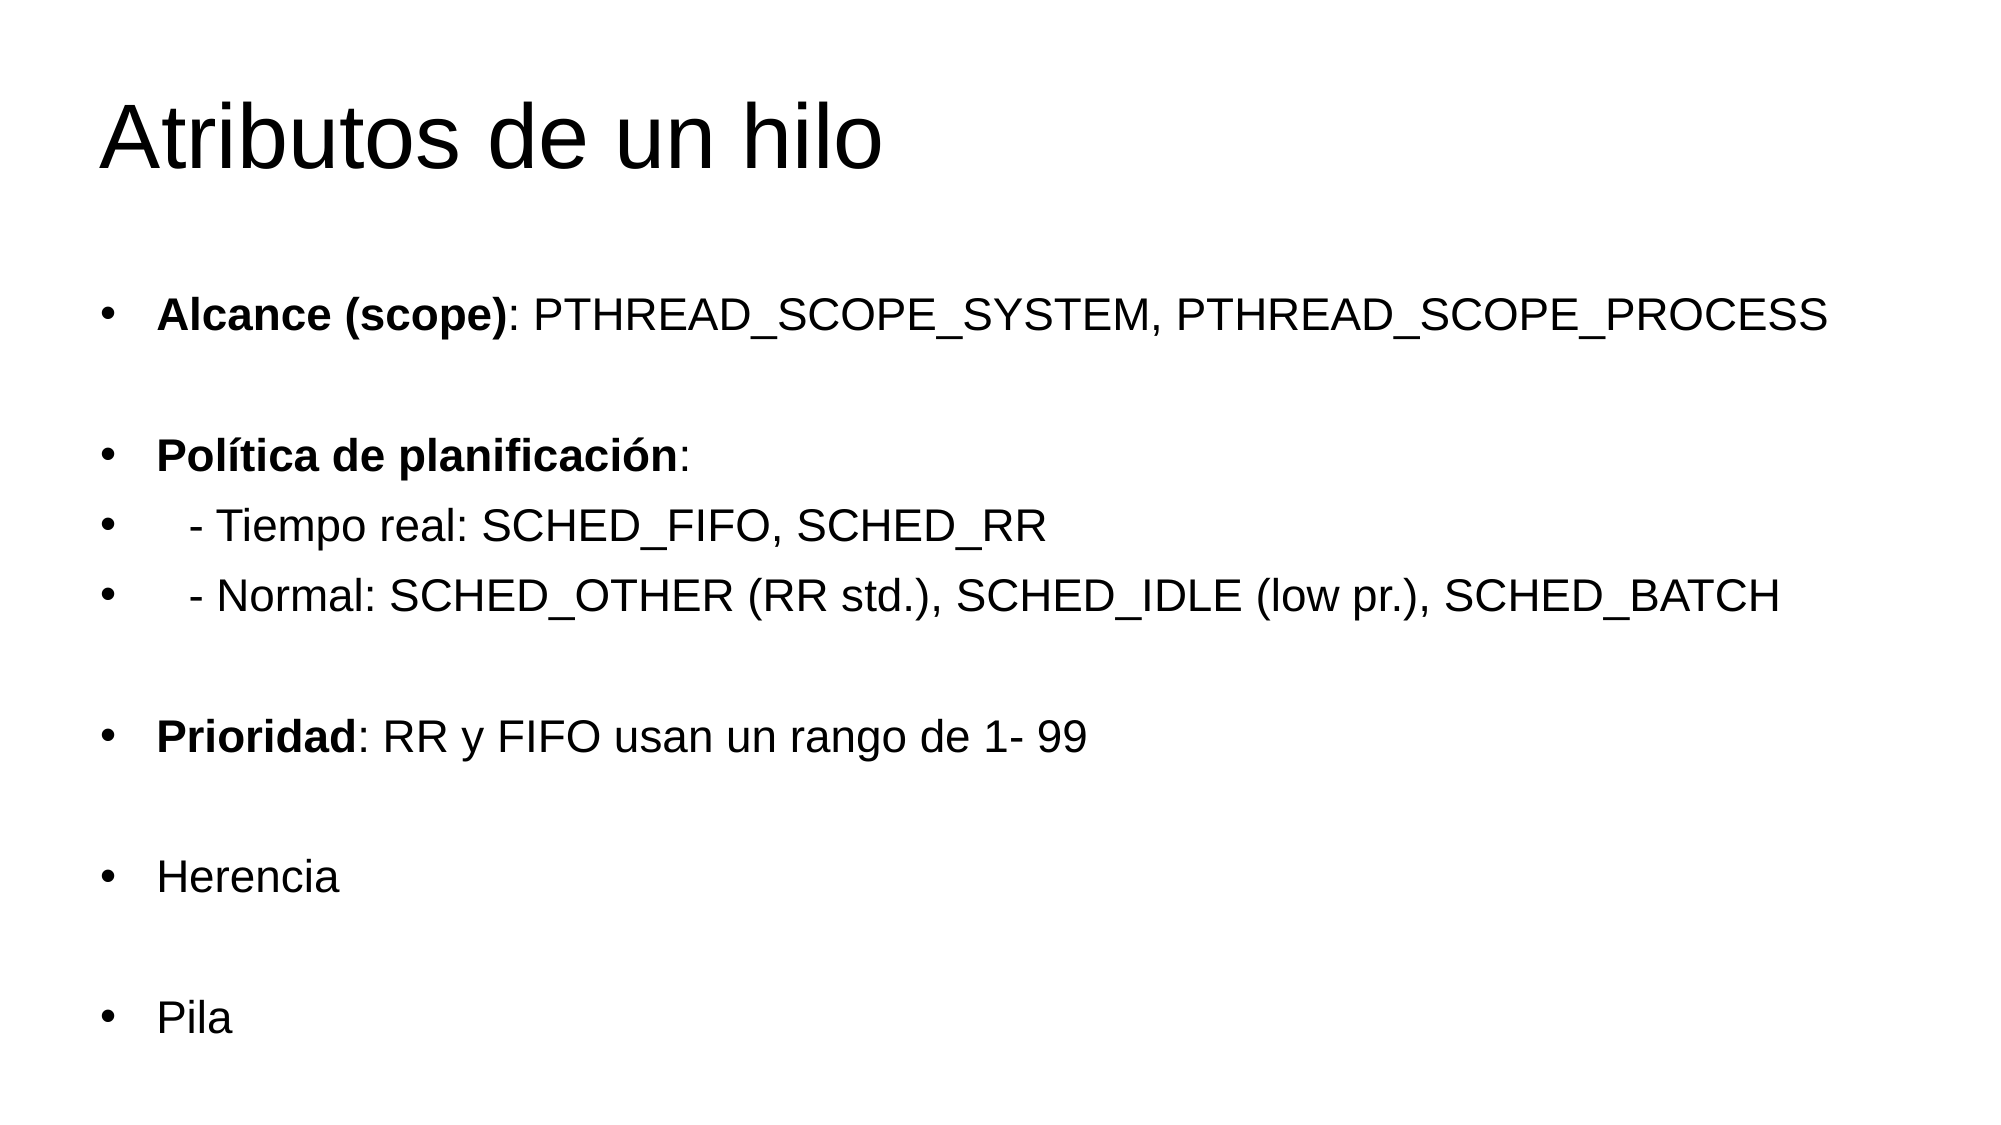

Atributos de un hilo
Alcance (scope): PTHREAD_SCOPE_SYSTEM, PTHREAD_SCOPE_PROCESS

Política de planificación:
    - Tiempo real: SCHED_FIFO, SCHED_RR
    - Normal: SCHED_OTHER (RR std.), SCHED_IDLE (low pr.), SCHED_BATCH

Prioridad: RR y FIFO usan un rango de 1- 99

Herencia

Pila

Independencia